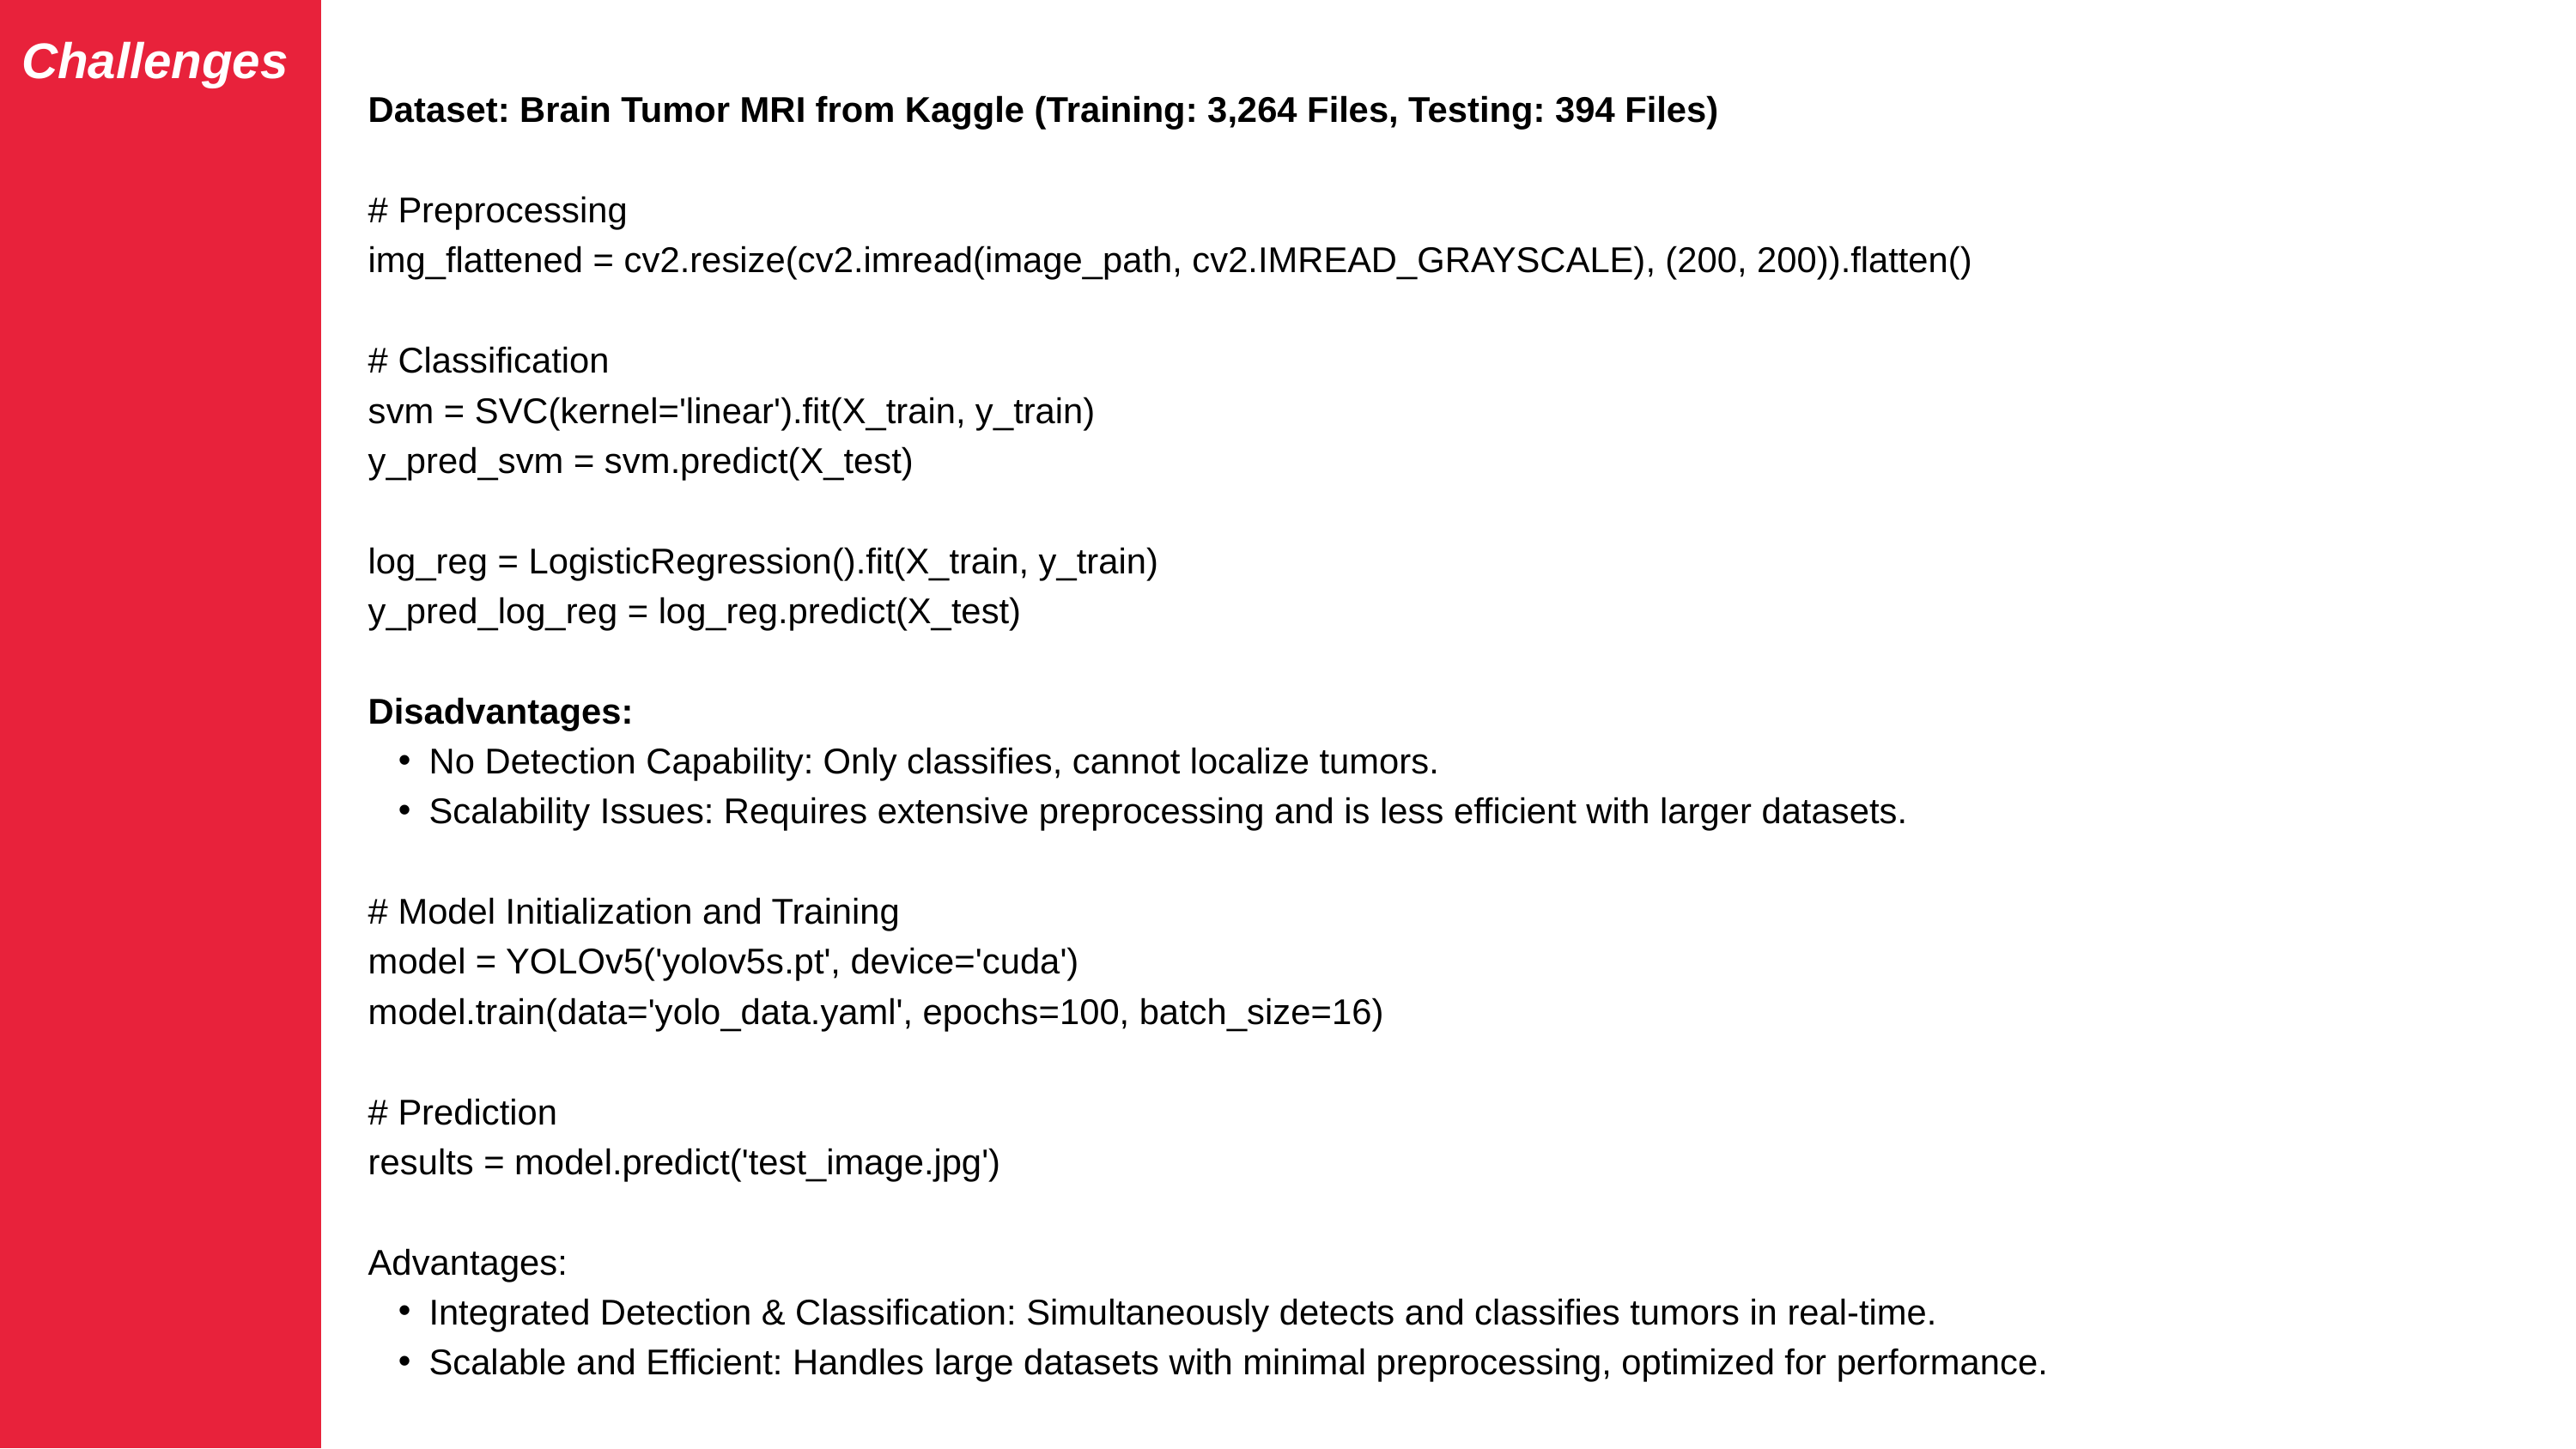

Challenges

Dataset: Brain Tumor MRI from Kaggle (Training: 3,264 Files, Testing: 394 Files)

# Preprocessing
img_flattened = cv2.resize(cv2.imread(image_path, cv2.IMREAD_GRAYSCALE), (200, 200)).flatten()

# Classification
svm = SVC(kernel='linear').fit(X_train, y_train)
y_pred_svm = svm.predict(X_test)

log_reg = LogisticRegression().fit(X_train, y_train)
y_pred_log_reg = log_reg.predict(X_test)

Disadvantages:
No Detection Capability: Only classifies, cannot localize tumors.
Scalability Issues: Requires extensive preprocessing and is less efficient with larger datasets.

# Model Initialization and Training
model = YOLOv5('yolov5s.pt', device='cuda')
model.train(data='yolo_data.yaml', epochs=100, batch_size=16)

# Prediction
results = model.predict('test_image.jpg')

Advantages:
Integrated Detection & Classification: Simultaneously detects and classifies tumors in real-time.
Scalable and Efficient: Handles large datasets with minimal preprocessing, optimized for performance.